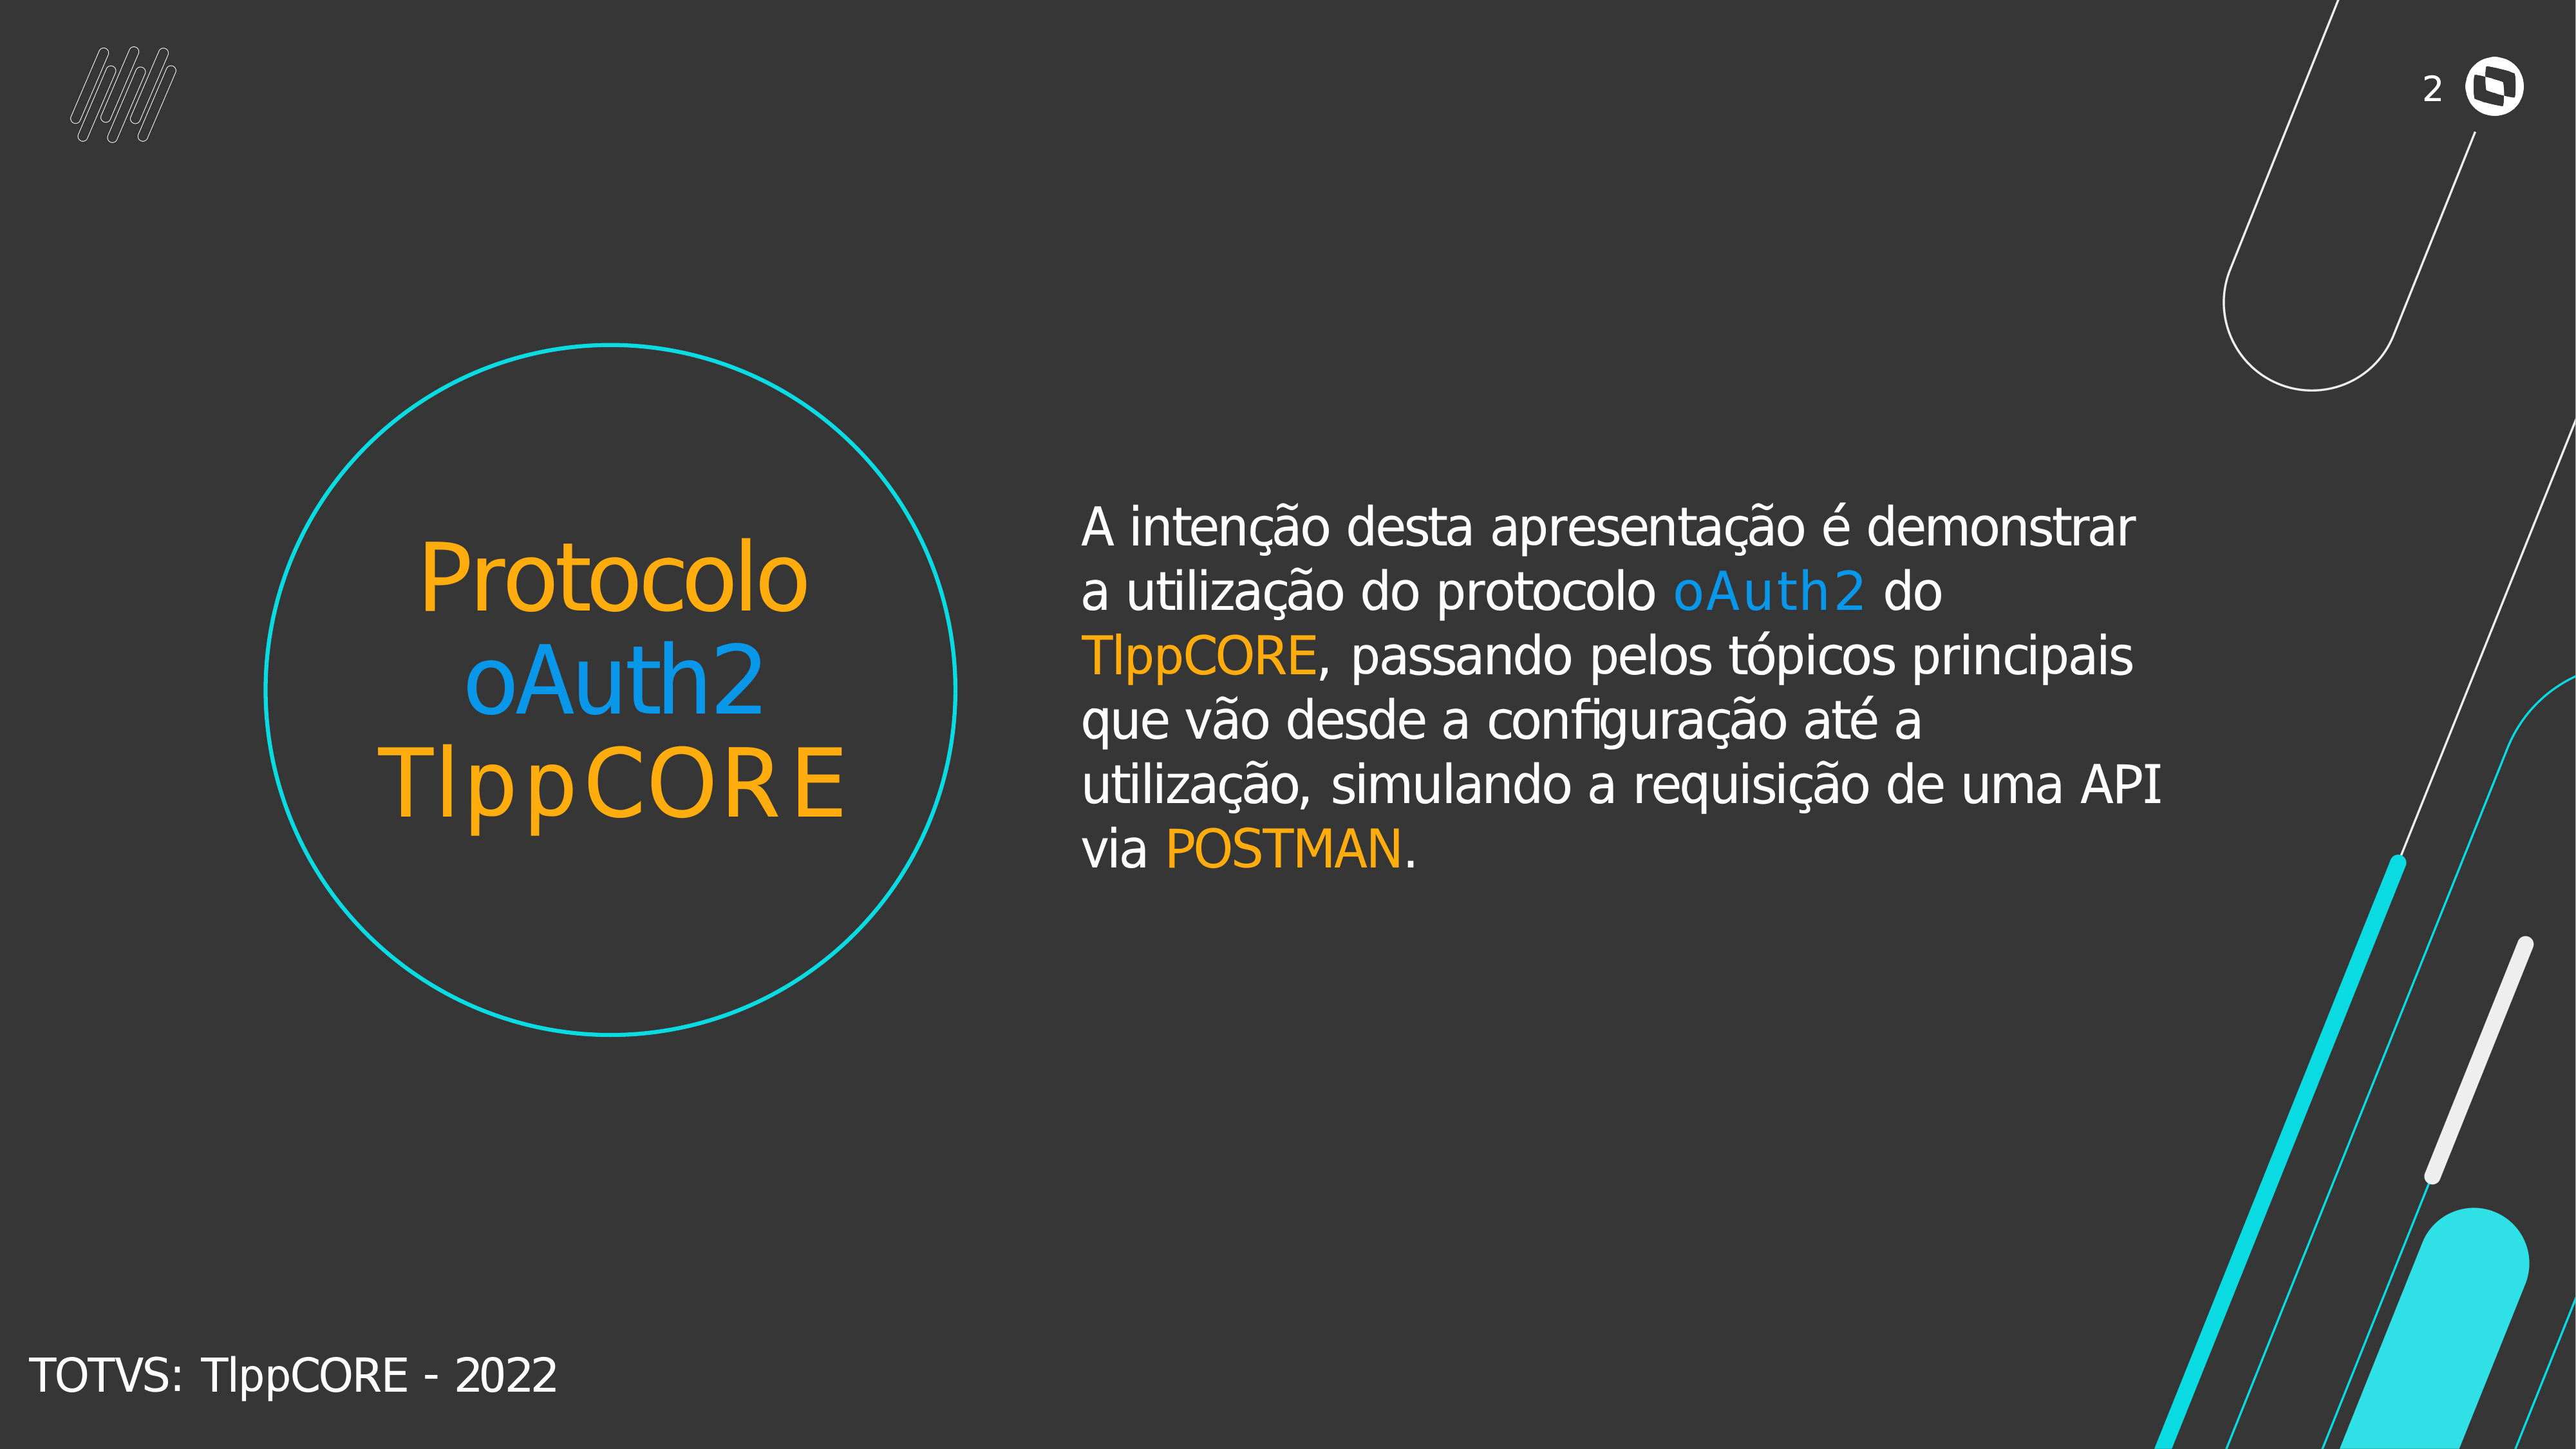

2
A intenção desta apresentação é demonstrar a utilização do protocolo oAuth2 do TlppCORE, passando pelos tópicos principais que vão desde a configuração até a utilização, simulando a requisição de uma API via POSTMAN.
Protocolo oAuth2 TlppCORE
TOTVS: TlppCORE - 2022